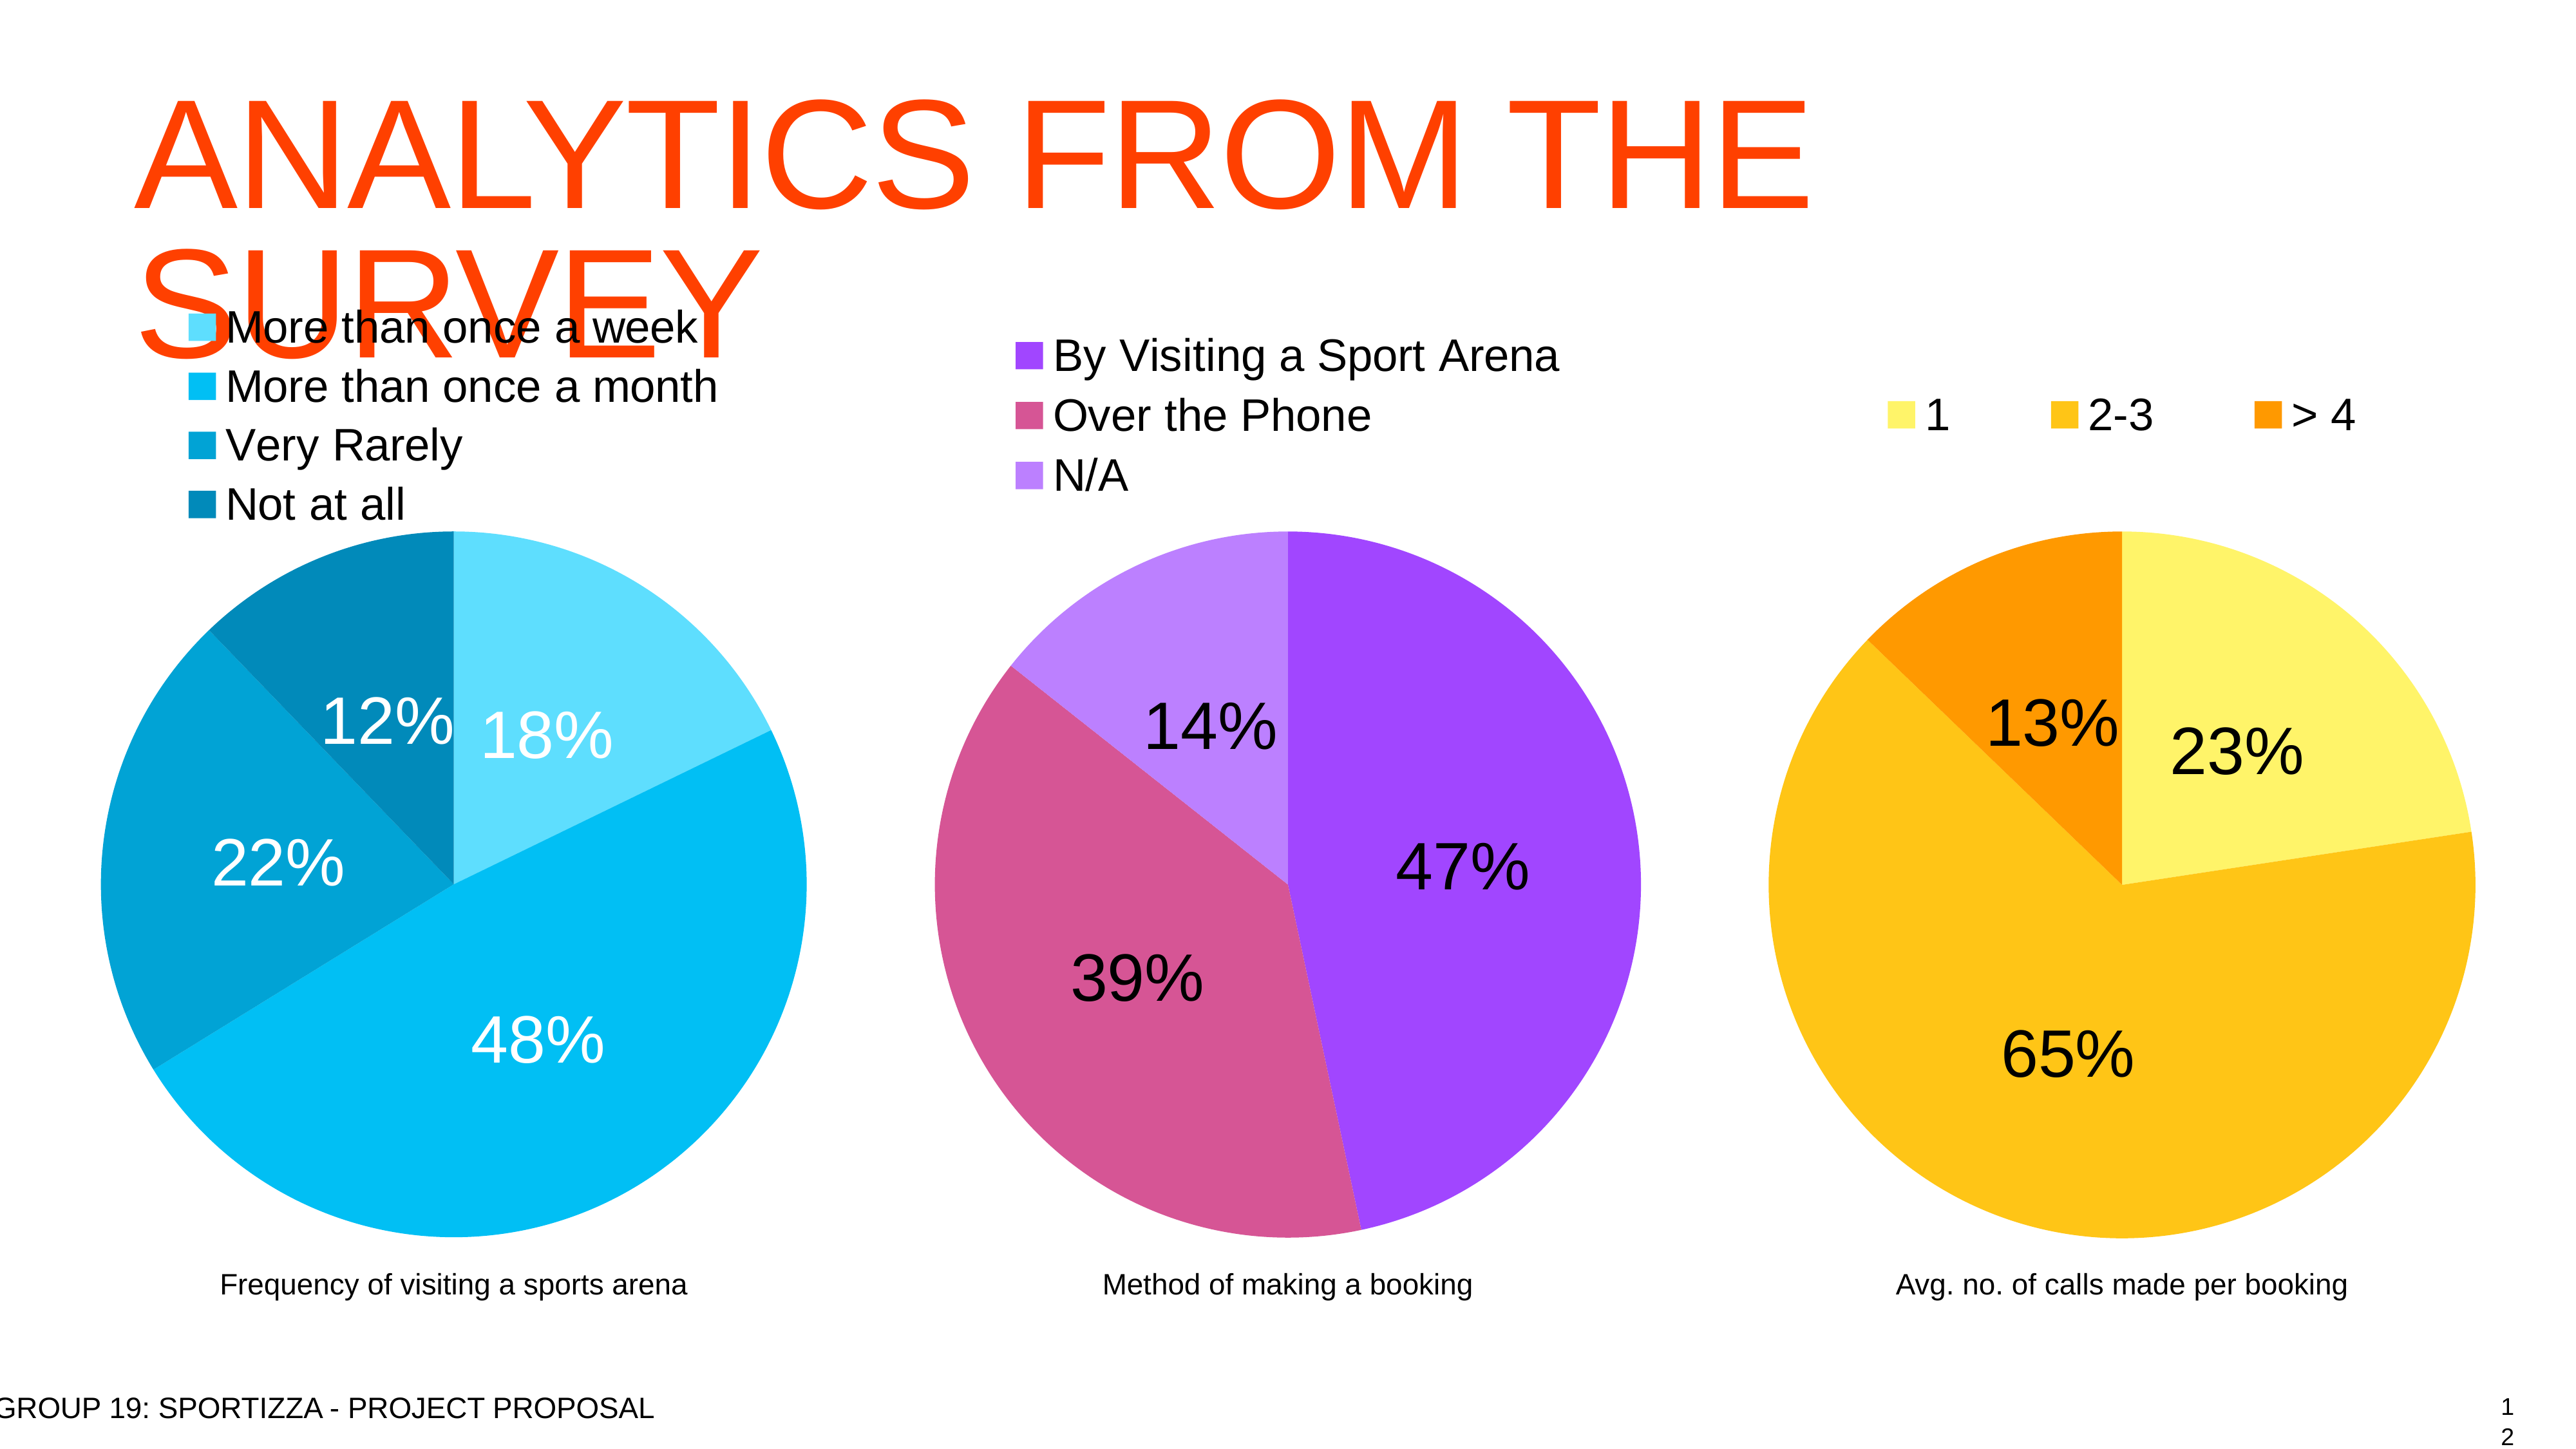

# Analytics from the survey

### Chart

| Category | Region 1 |
|---|---|
| More than once a week | 17.8 |
| More than once a month | 48.4 |
| Very Rarely | 21.6 |
| Not at all | 12.2 |

### Chart

| Category |  |
|---|---|
| By Visiting a Sport Arena | 91.0 |
| Over the Phone | 76.0 |
| N/A | 28.0 |

### Chart

| Category | Region 1 |
|---|---|
| 1 | 22.6 |
| 2-3 | 64.6 |
| > 4 | 12.8 |
Frequency of visiting a sports arena
Method of making a booking
Avg. no. of calls made per booking
12
GROUP 19: SPORTIZZA - PROJECT PROPOSAL